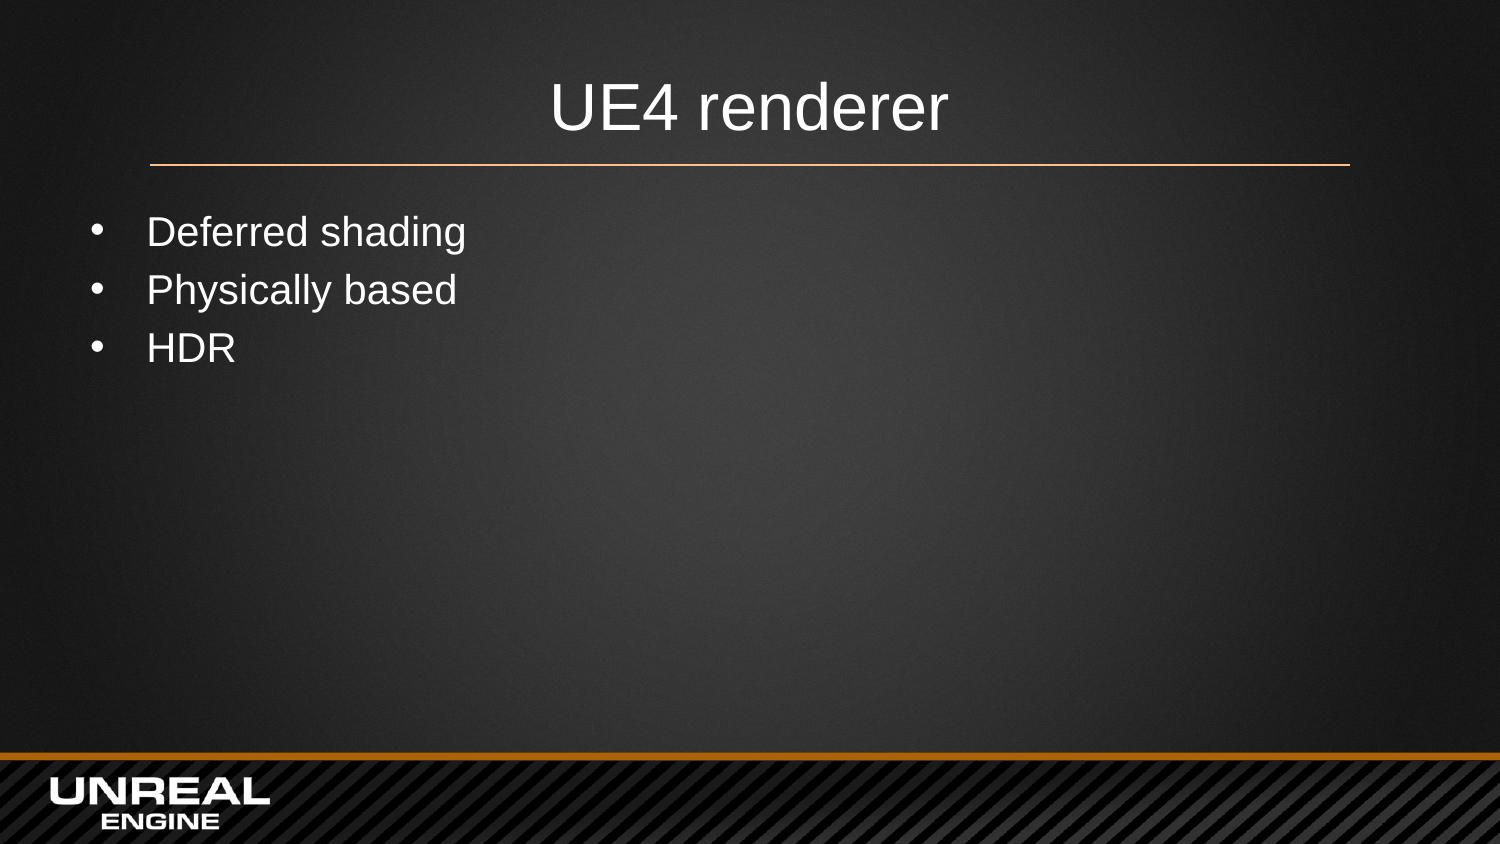

# UE4 renderer
Deferred shading
Physically based
HDR